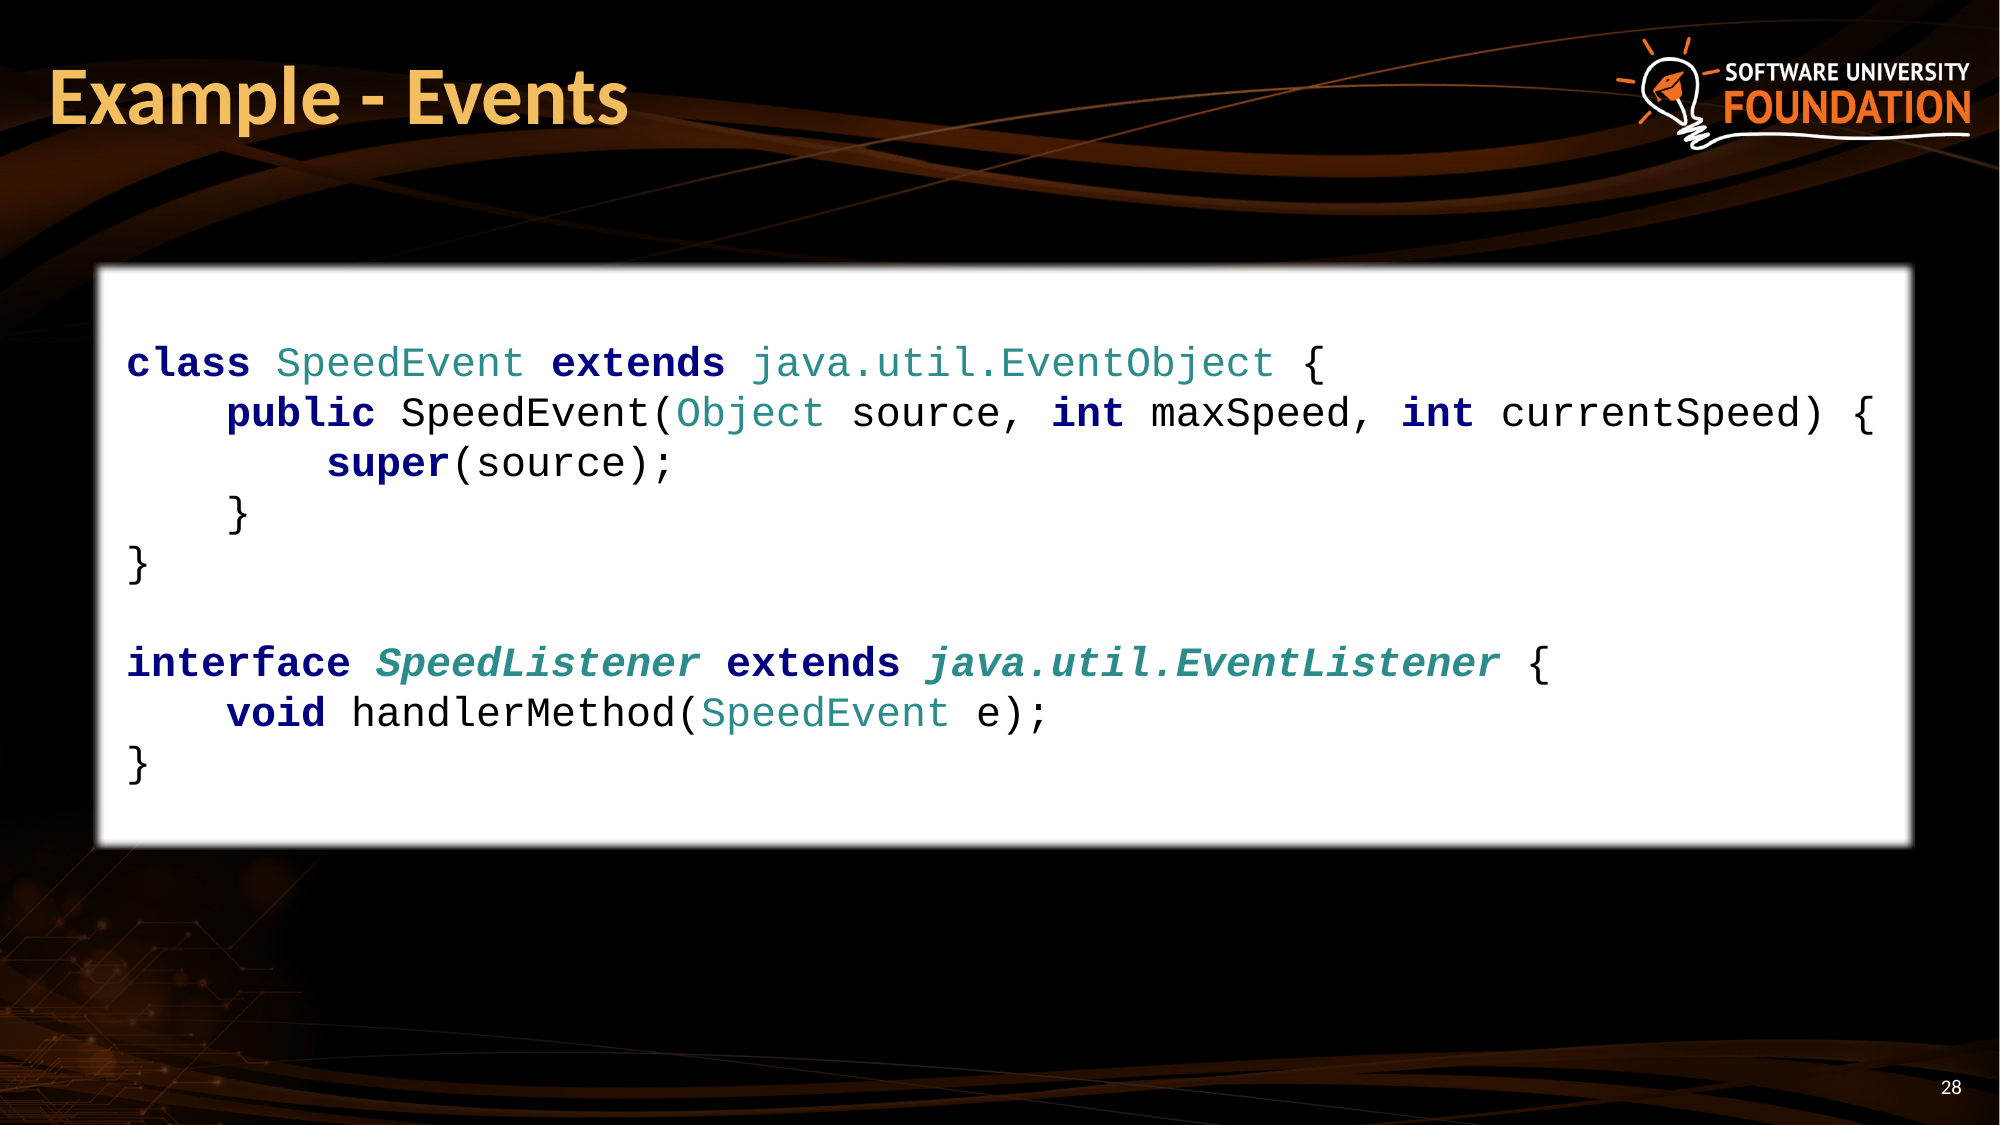

# Example - Events

class SpeedEvent extends java.util.EventObject {
    public SpeedEvent(Object source, int maxSpeed, int currentSpeed) {
        super(source);
    }
}
interface SpeedListener extends java.util.EventListener {
    void handlerMethod(SpeedEvent e);
}

28